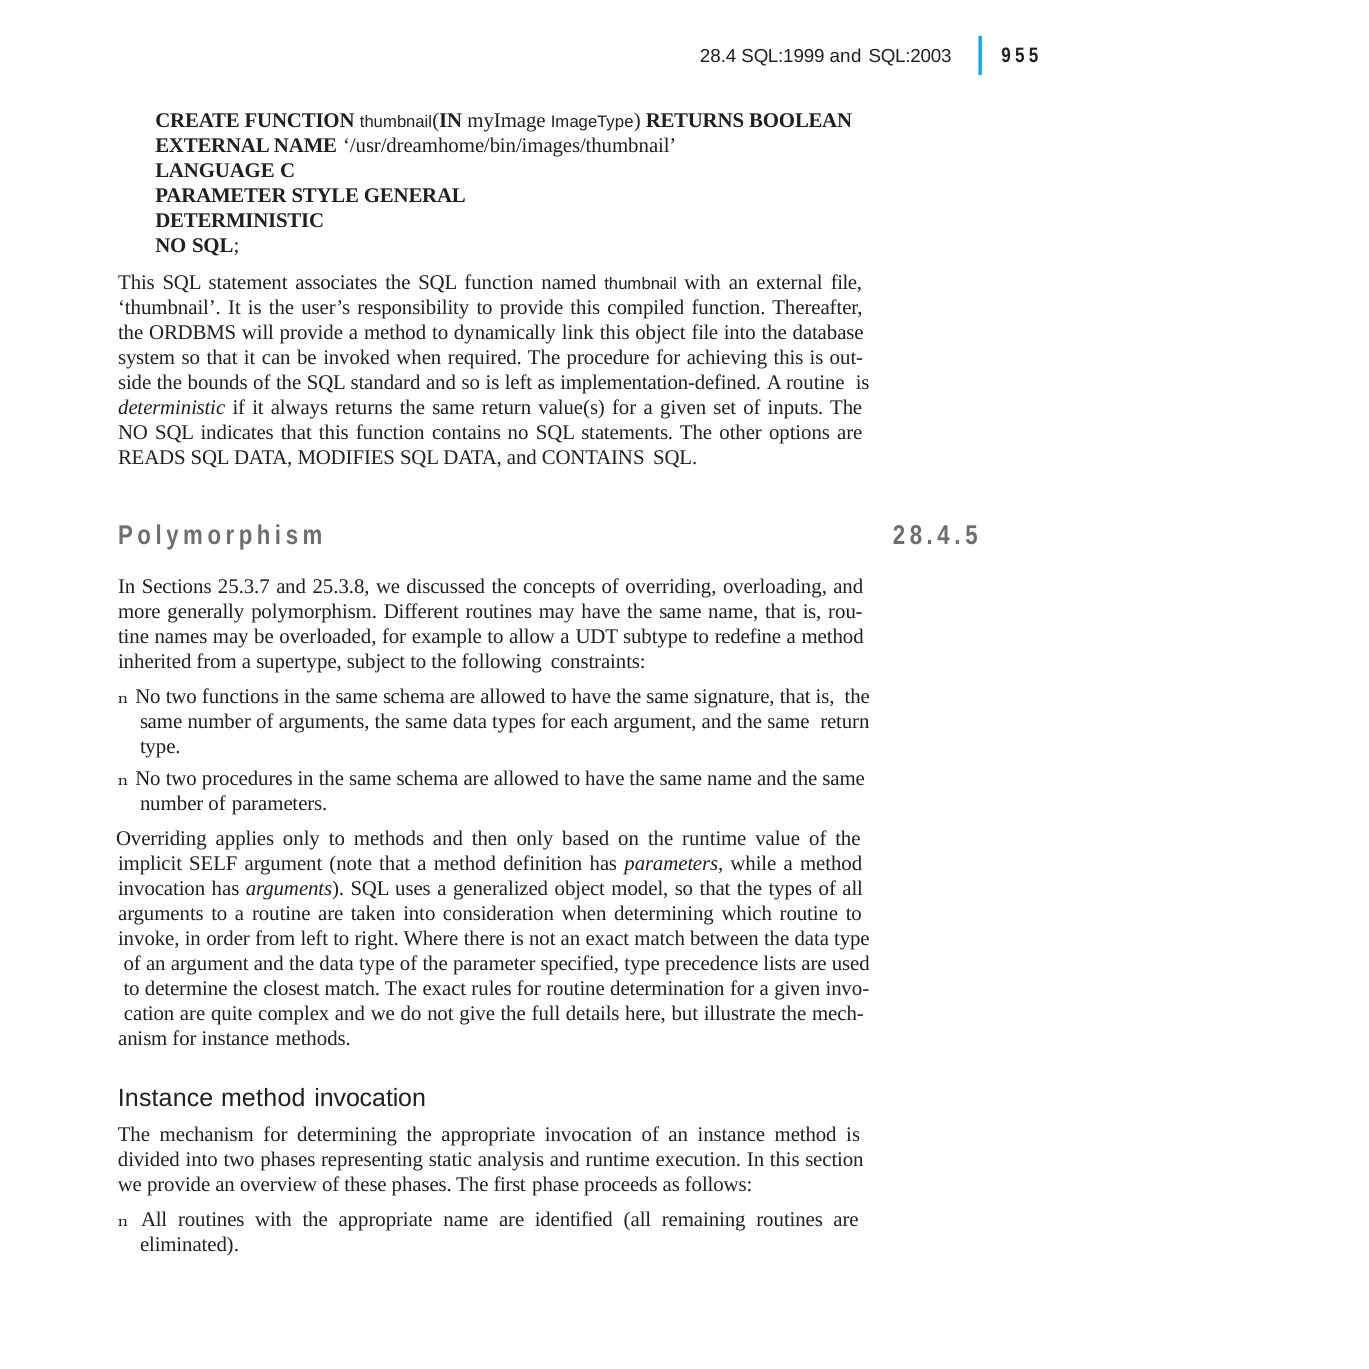

|
955
28.4 SQL:1999 and SQL:2003
CREATE FUNCTION thumbnail(IN myImage ImageType) RETURNS BOOLEAN  EXTERNAL NAME ‘/usr/dreamhome/bin/images/thumbnail’
LANGUAGE C
PARAMETER STYLE GENERAL  DETERMINISTIC
NO SQL;
This SQL statement associates the SQL function named thumbnail with an external file,  ‘thumbnail’. It is the user’s responsibility to provide this compiled function. Thereafter,  the ORDBMS will provide a method to dynamically link this object file into the database  system so that it can be invoked when required. The procedure for achieving this is out-  side the bounds of the SQL standard and so is left as implementation-defined. A routine  is deterministic if it always returns the same return value(s) for a given set of inputs. The  NO SQL indicates that this function contains no SQL statements. The other options are  READS SQL DATA, MODIFIES SQL DATA, and CONTAINS SQL.
Polymorphism
In Sections 25.3.7 and 25.3.8, we discussed the concepts of overriding, overloading, and  more generally polymorphism. Different routines may have the same name, that is, rou-  tine names may be overloaded, for example to allow a UDT subtype to redefine a method  inherited from a supertype, subject to the following constraints:
n No two functions in the same schema are allowed to have the same signature, that is,  the same number of arguments, the same data types for each argument, and the same  return type.
n No two procedures in the same schema are allowed to have the same name and the same  number of parameters.
Overriding applies only to methods and then only based on the runtime value of the  implicit SELF argument (note that a method definition has parameters, while a method  invocation has arguments). SQL uses a generalized object model, so that the types of all  arguments to a routine are taken into consideration when determining which routine to  invoke, in order from left to right. Where there is not an exact match between the data type  of an argument and the data type of the parameter specified, type precedence lists are used  to determine the closest match. The exact rules for routine determination for a given invo-  cation are quite complex and we do not give the full details here, but illustrate the mech-  anism for instance methods.
28.4.5
Instance method invocation
The mechanism for determining the appropriate invocation of an instance method is  divided into two phases representing static analysis and runtime execution. In this section  we provide an overview of these phases. The first phase proceeds as follows:
n All routines with the appropriate name are identified (all remaining routines are  eliminated).